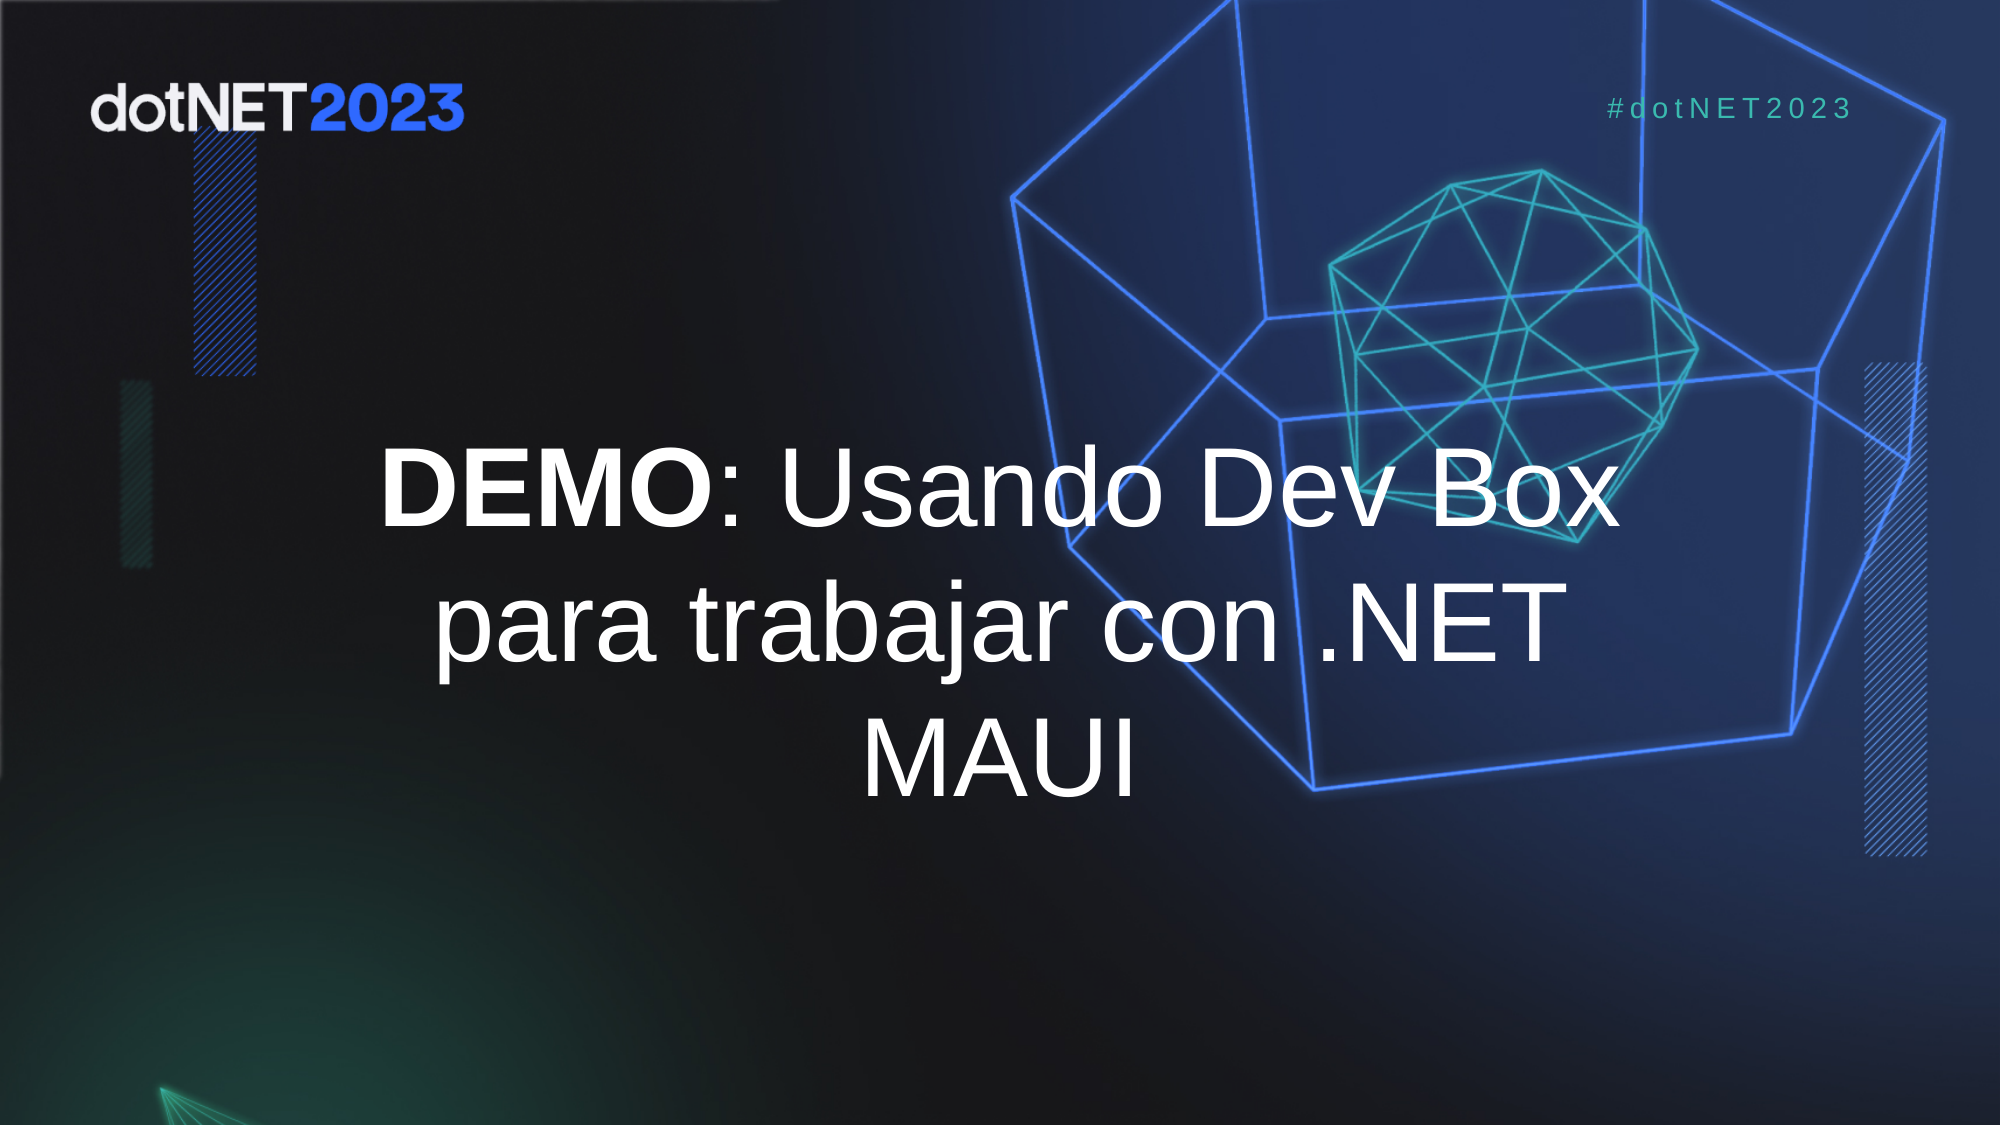

DEMO: Usando Dev Box para trabajar con .NET MAUI